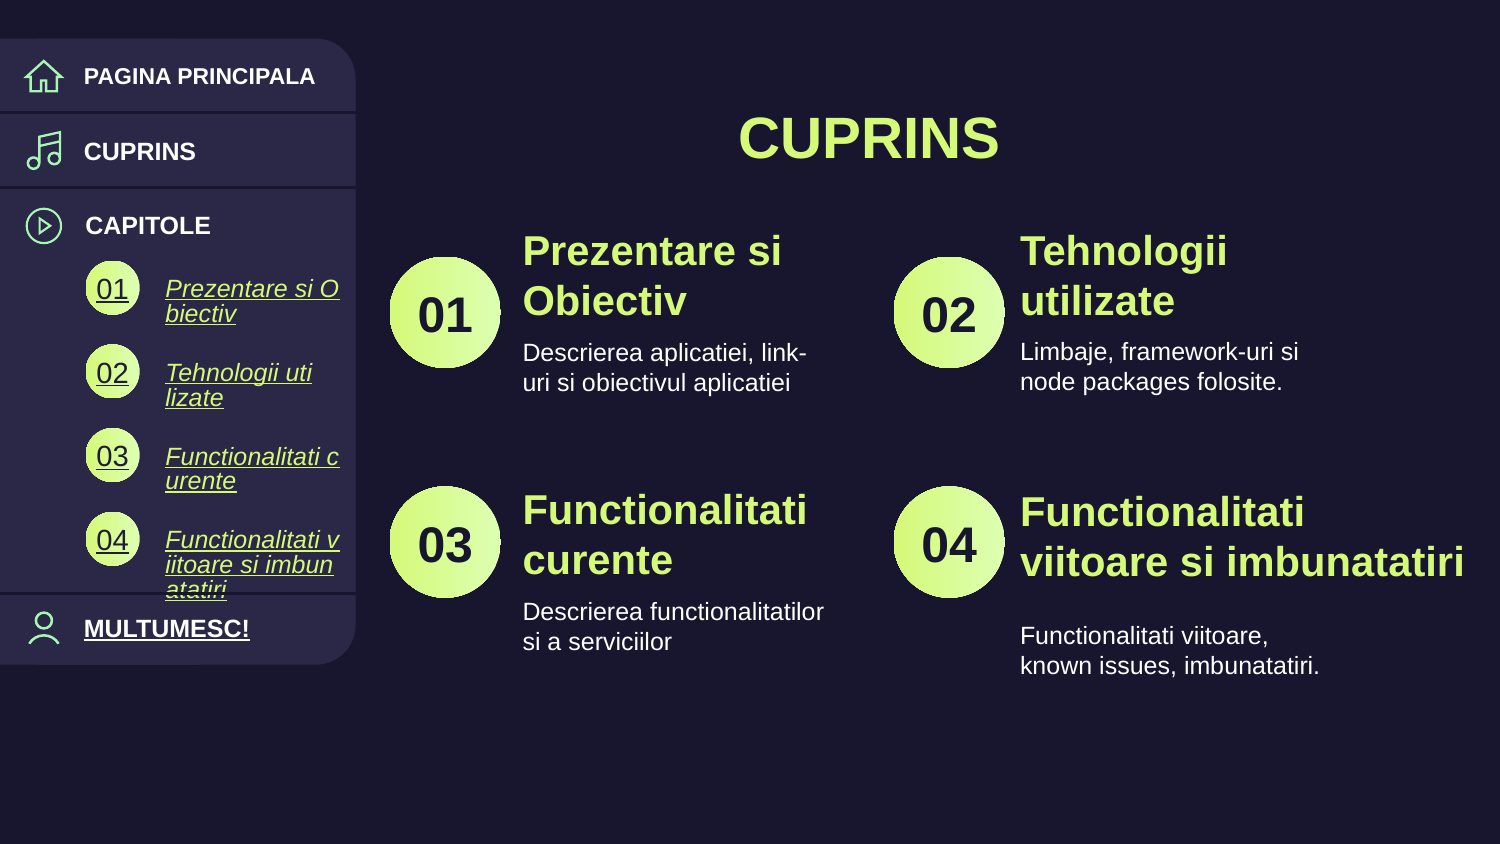

PAGINA PRINCIPALA

# CUPRINS
CUPRINS

CAPITOLE

Prezentare si Obiectiv
Tehnologii utilizate
Prezentare si Obiectiv

01
01
02
Limbaje, framework-uri si node packages folosite.
Descrierea aplicatiei, link-uri si obiectivul aplicatiei
Tehnologii utilizate
02
Functionalitati curente
03
Functionalitati
viitoare si imbunatatiri

Functionalitati curente
Functionalitati viitoare si imbunatatiri
04
03
04
Descrierea functionalitatilor si a serviciilor
MULTUMESC!
Functionalitati viitoare, known issues, imbunatatiri.